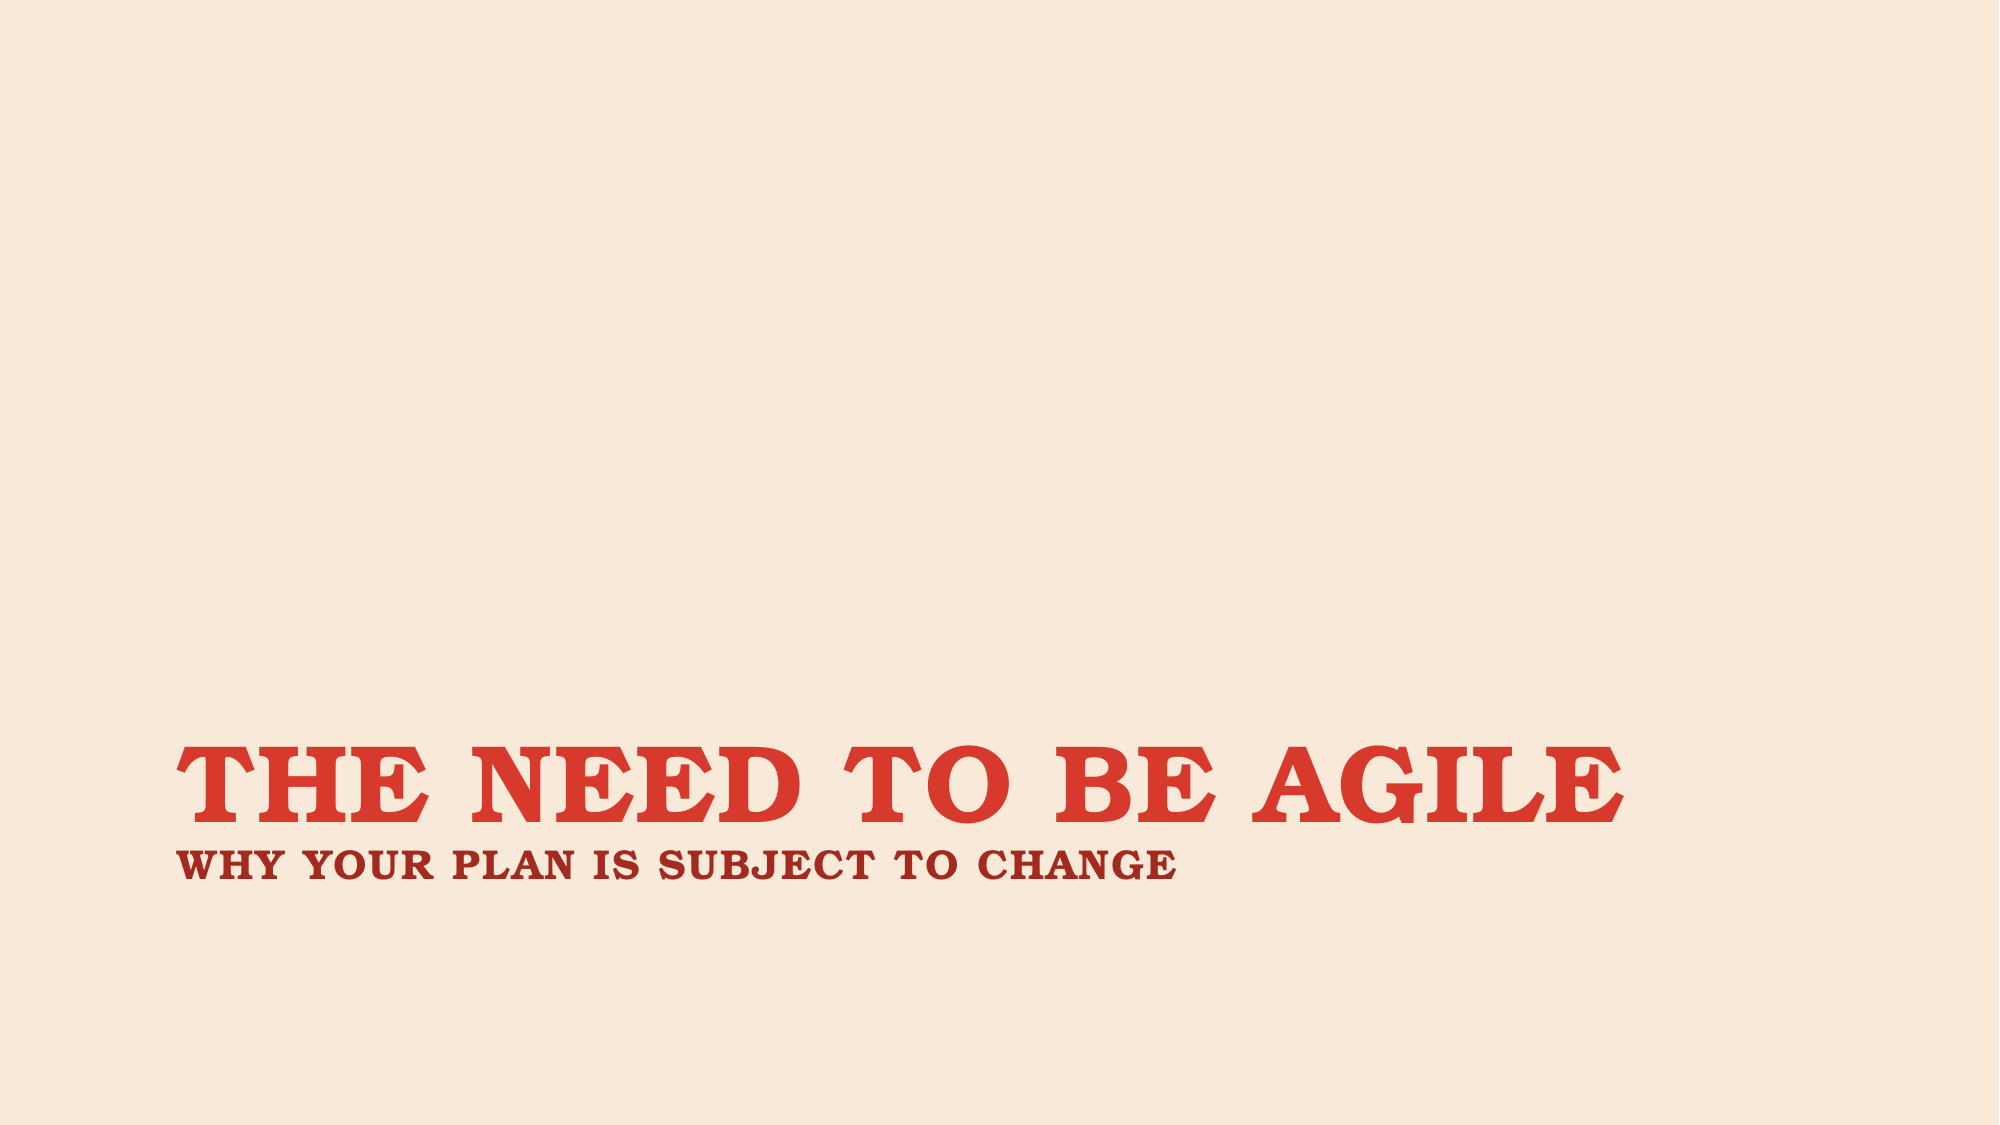

# The need to be Agile Why your plan is subject to change